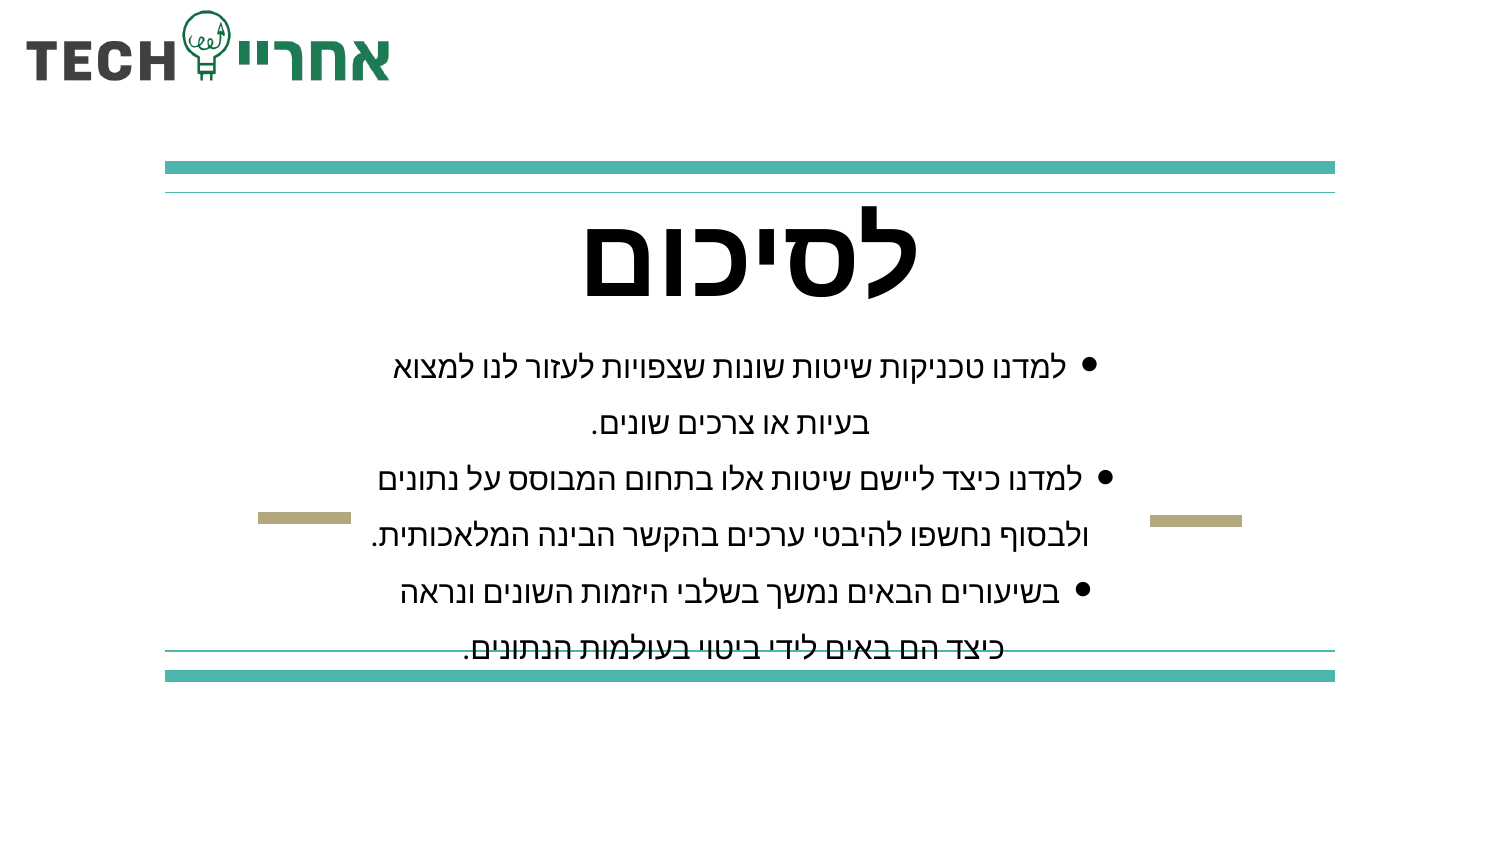

# לסיכום
למדנו טכניקות שיטות שונות שצפויות לעזור לנו למצוא בעיות או צרכים שונים.
למדנו כיצד ליישם שיטות אלו בתחום המבוסס על נתונים ולבסוף נחשפו להיבטי ערכים בהקשר הבינה המלאכותית.
בשיעורים הבאים נמשך בשלבי היזמות השונים ונראה כיצד הם באים לידי ביטוי בעולמות הנתונים.